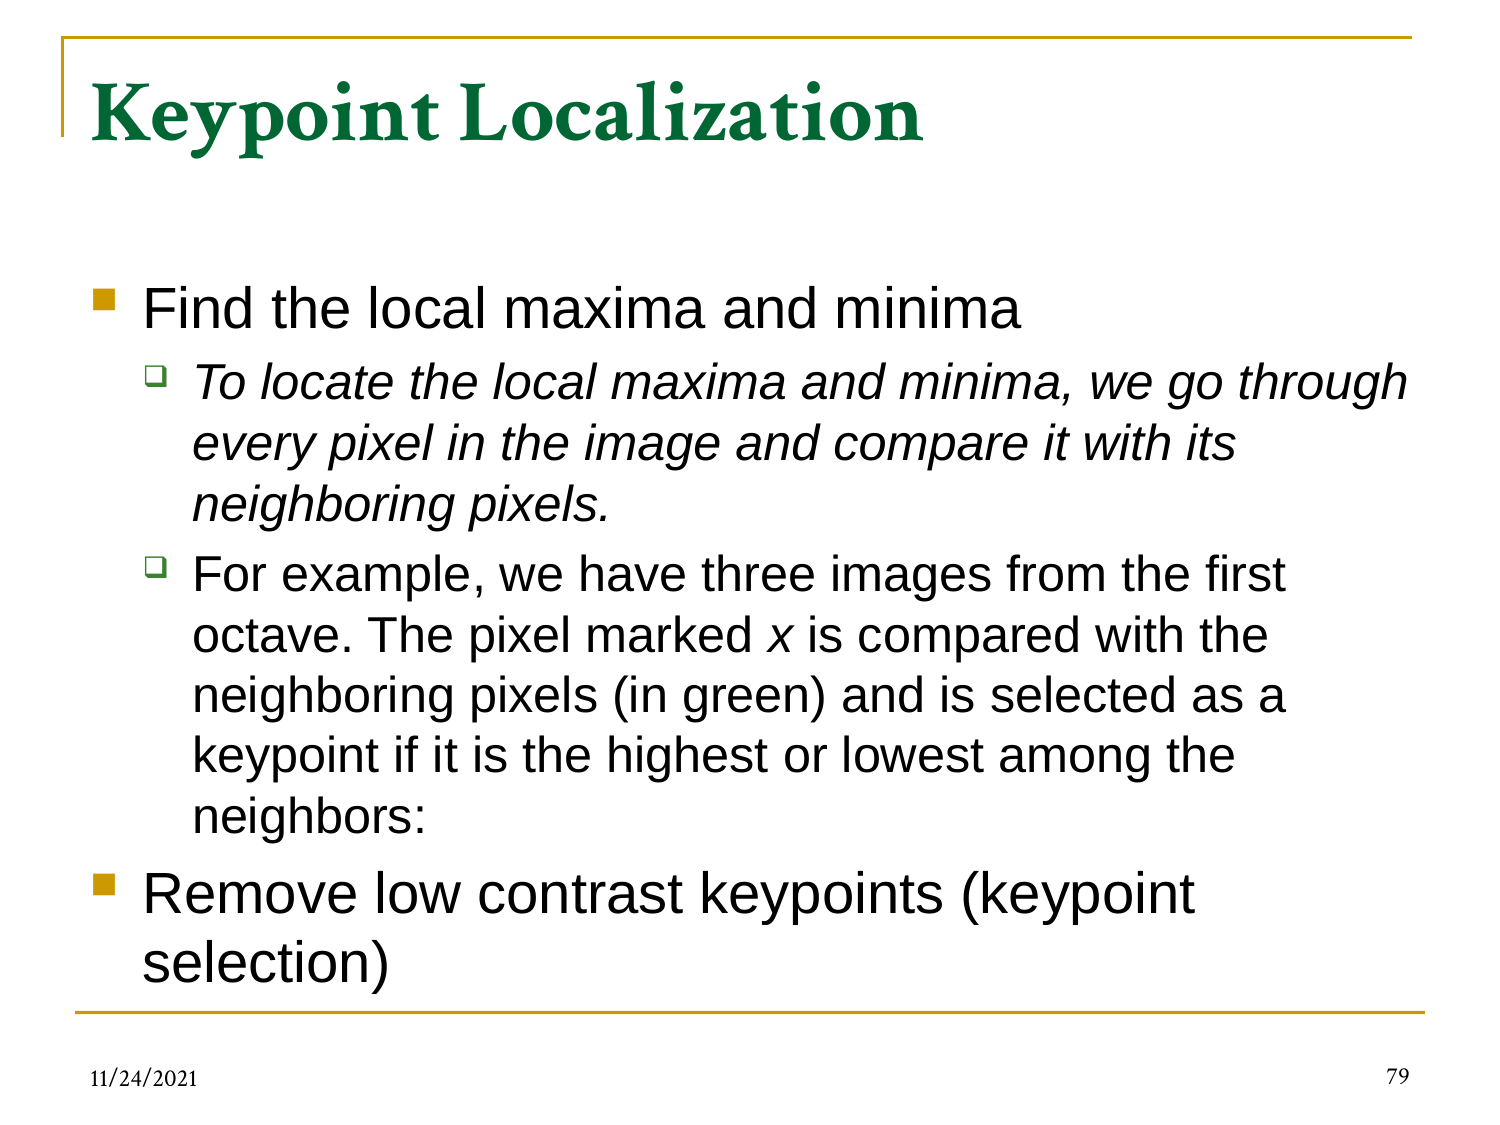

# Keypoint Localization
Find the local maxima and minima
To locate the local maxima and minima, we go through every pixel in the image and compare it with its neighboring pixels.
For example, we have three images from the first octave. The pixel marked x is compared with the neighboring pixels (in green) and is selected as a keypoint if it is the highest or lowest among the neighbors:
Remove low contrast keypoints (keypoint selection)

11/24/2021
79